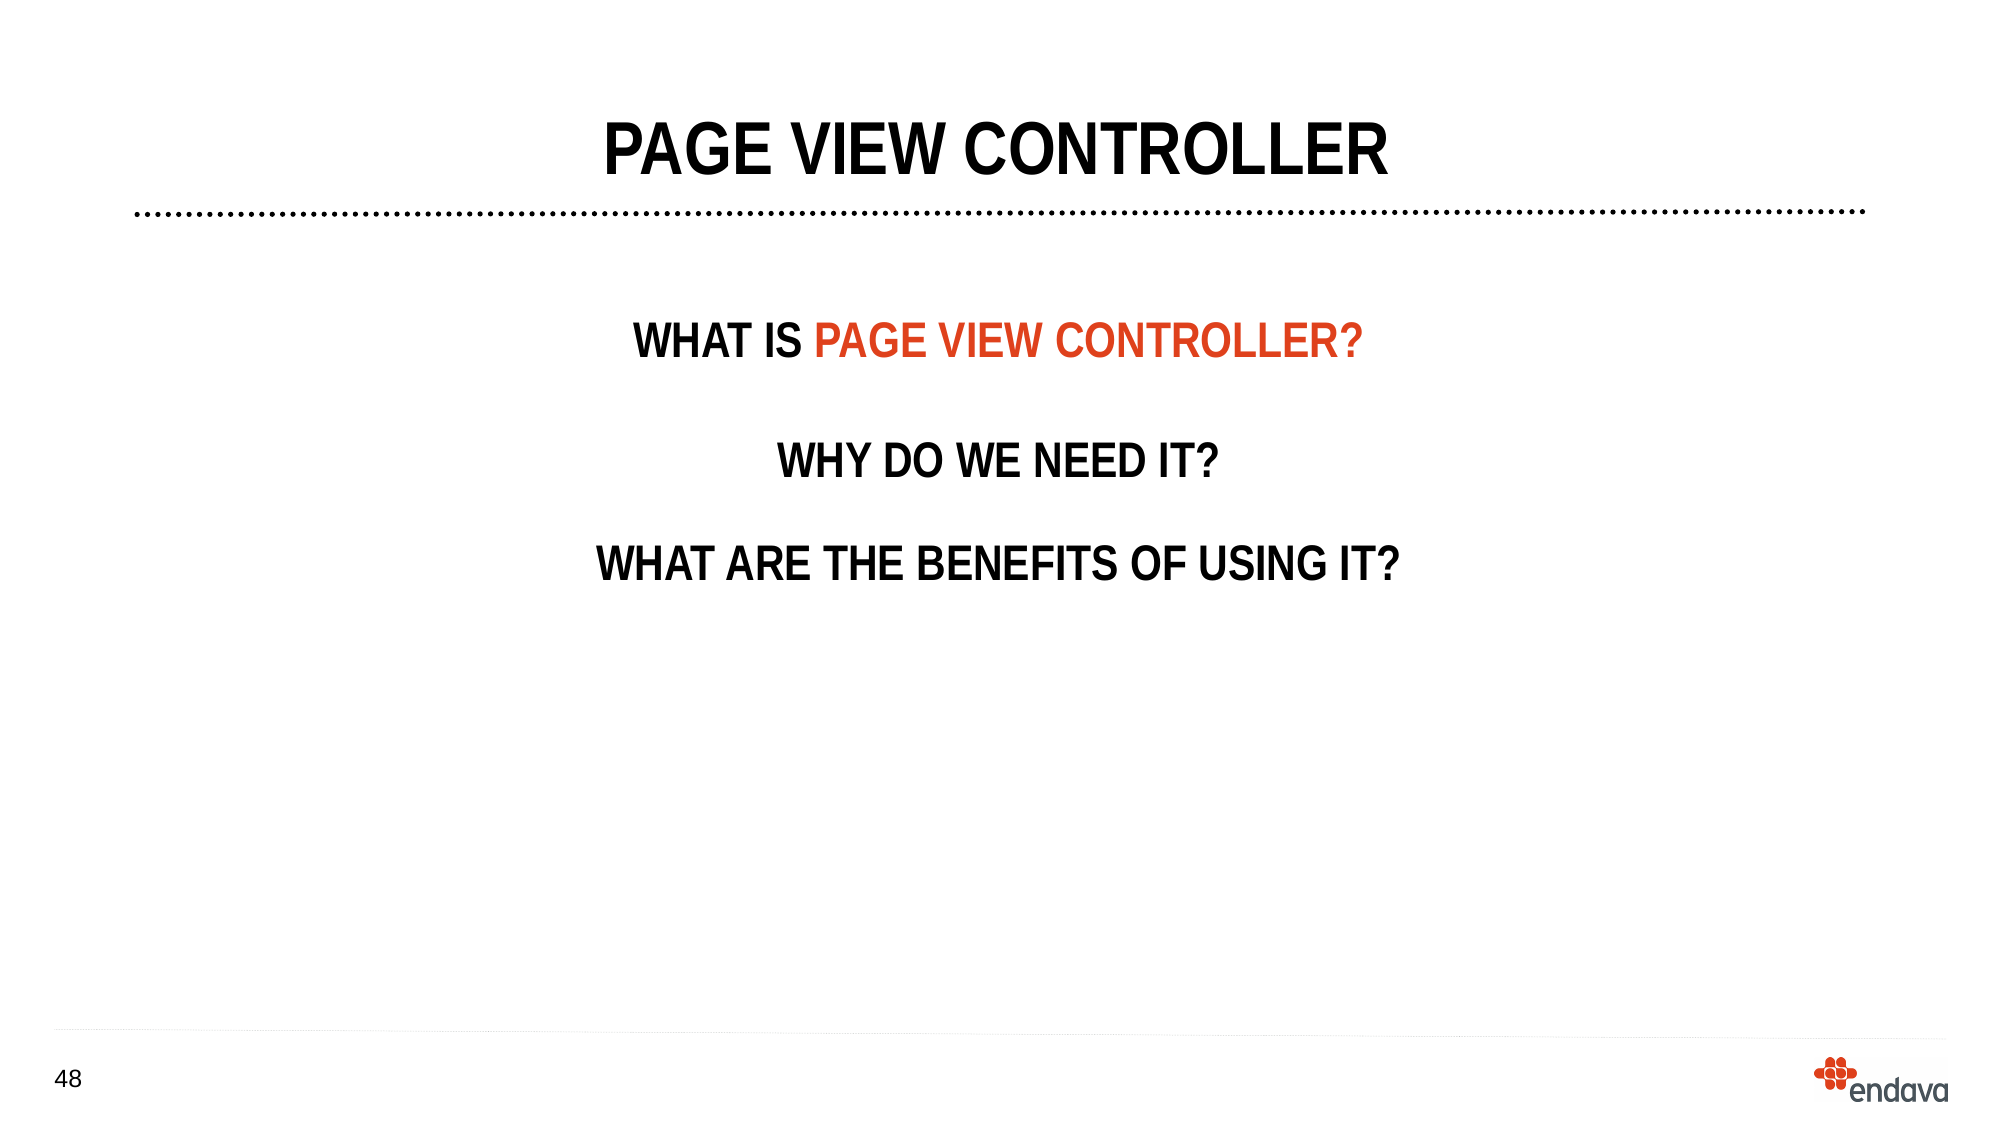

# PAGE View Controller
What is PAGE VIEW CONTROLLER?
Why DO we need IT?
What are the benefits of using it?